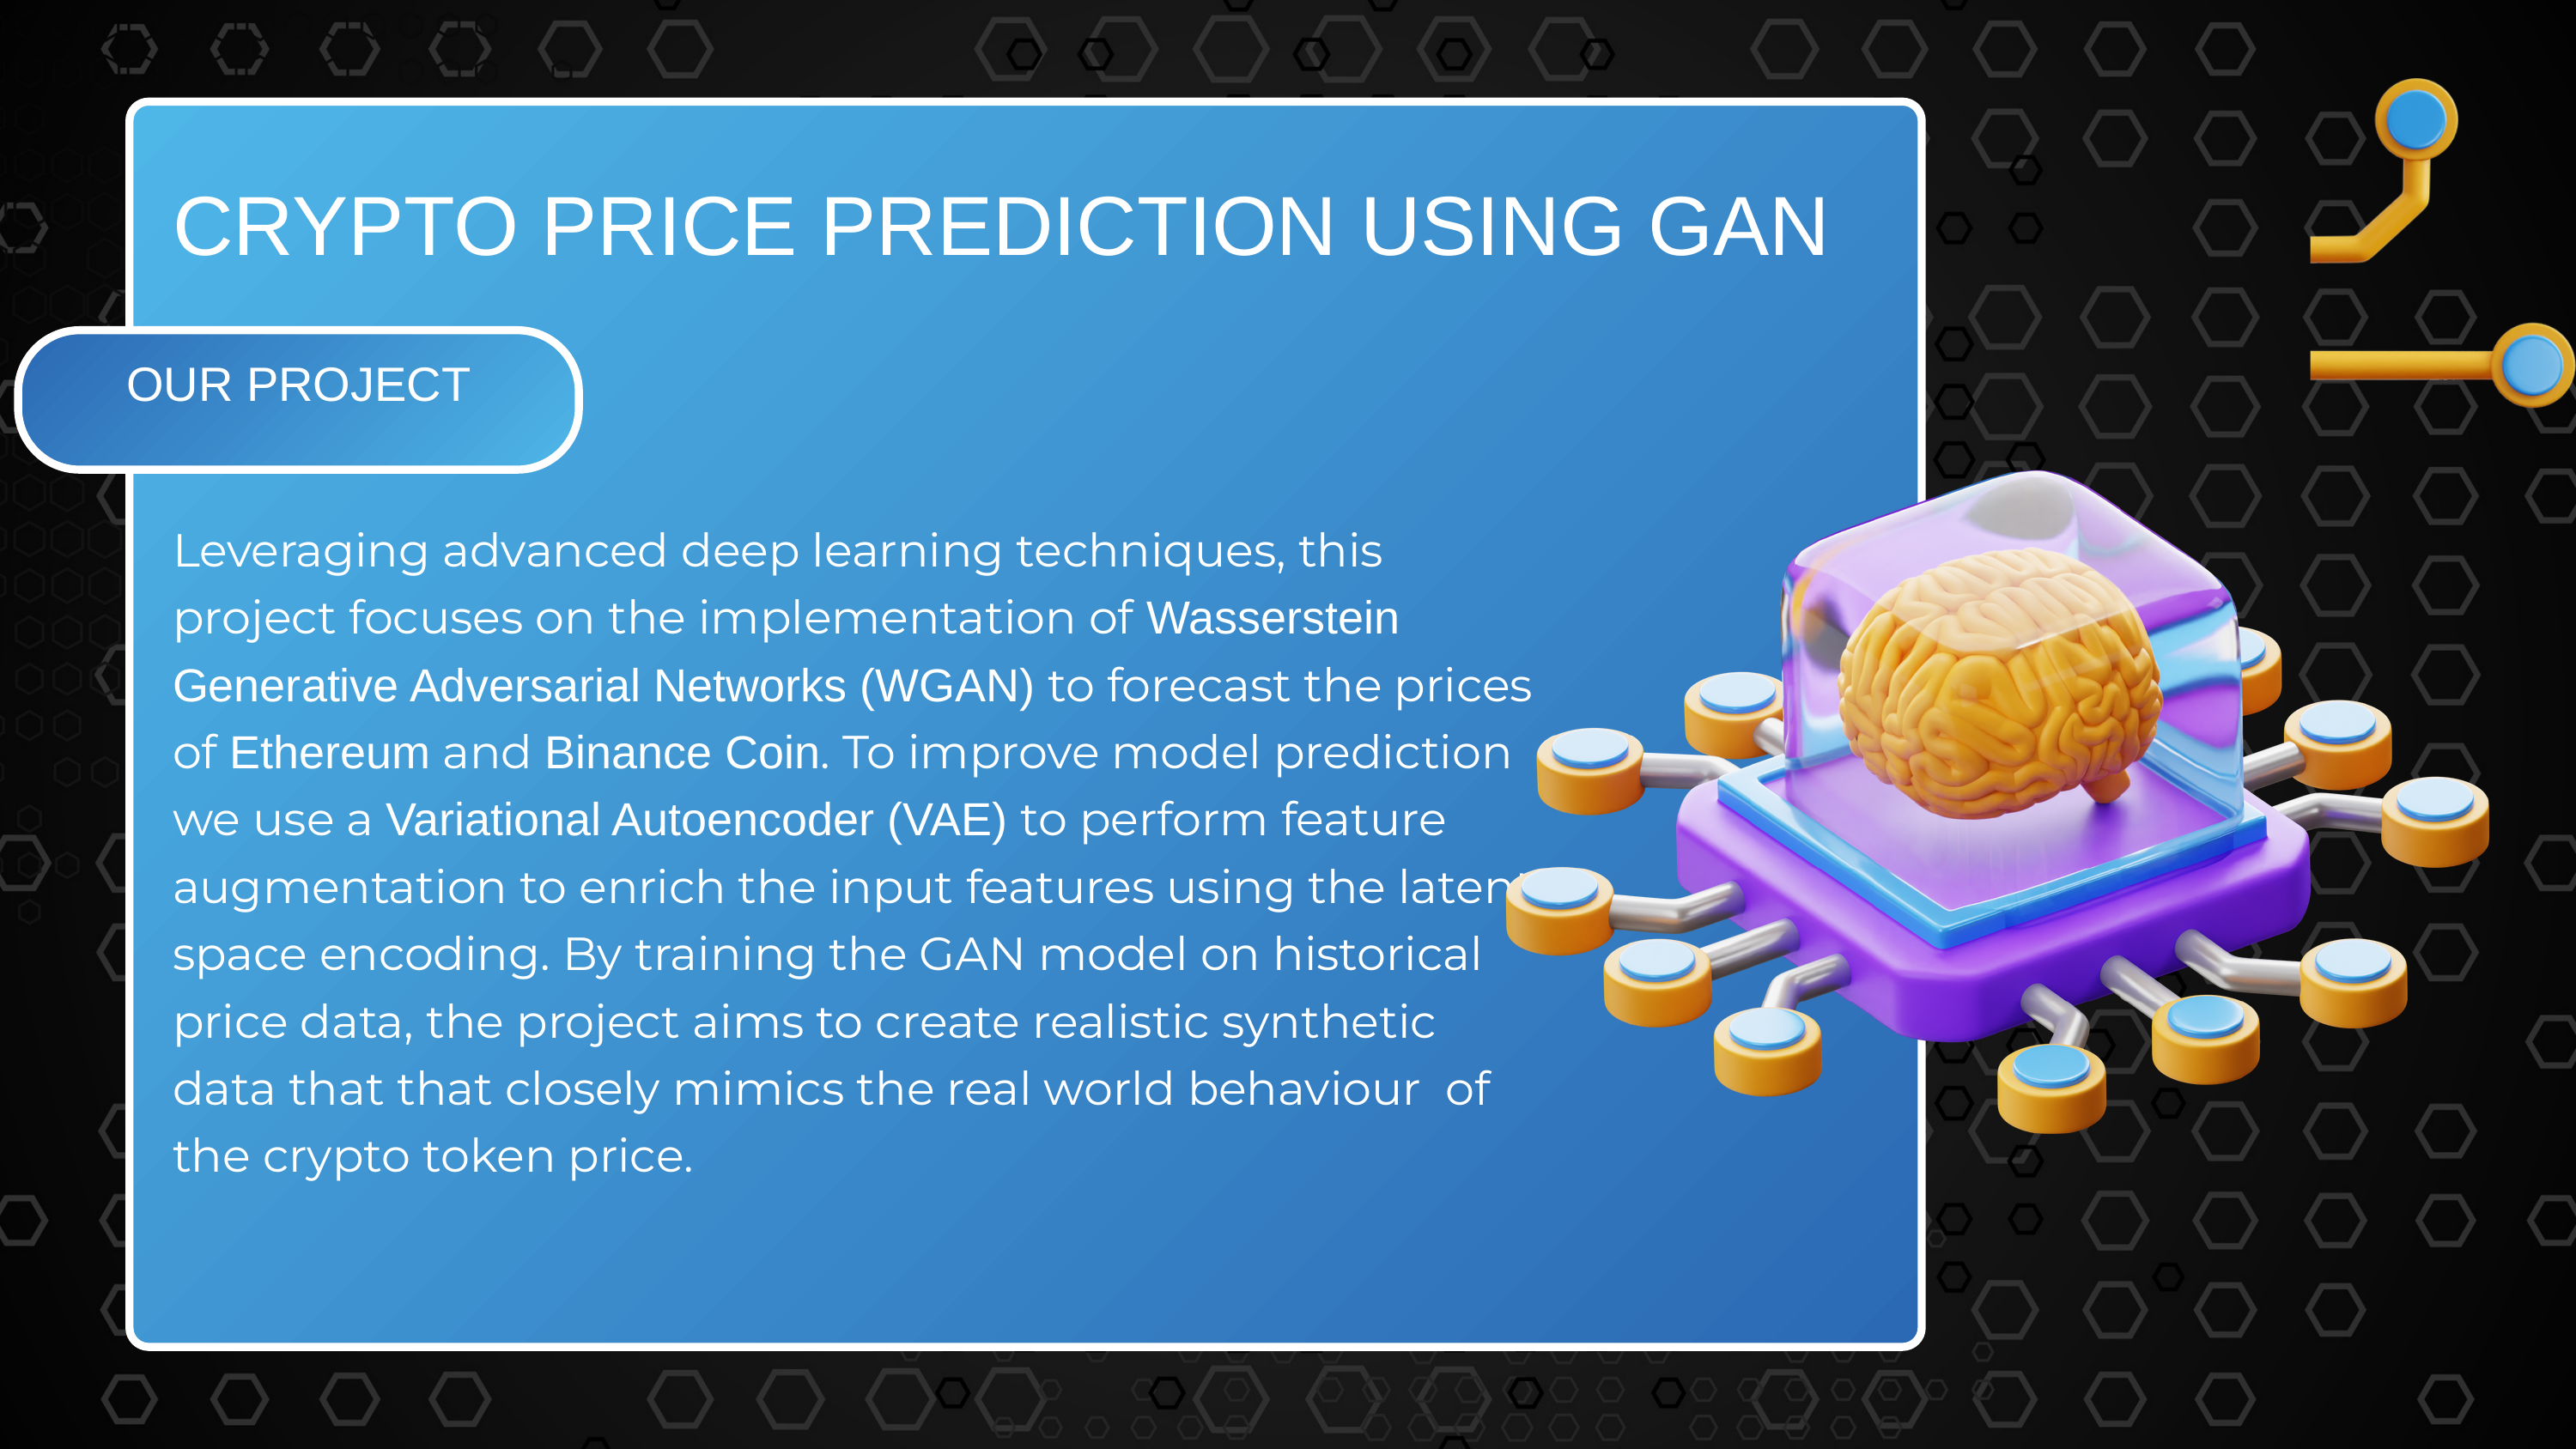

CRYPTO PRICE PREDICTION USING GAN

OUR PROJECT

Leveraging advanced deep learning techniques, this project focuses on the implementation of Wasserstein Generative Adversarial Networks (WGAN) to forecast the prices of Ethereum and Binance Coin. To improve model prediction we use a Variational Autoencoder (VAE) to perform feature augmentation to enrich the input features using the latent space encoding. By training the GAN model on historical price data, the project aims to create realistic synthetic data that that closely mimics the real world behaviour  of the crypto token price.